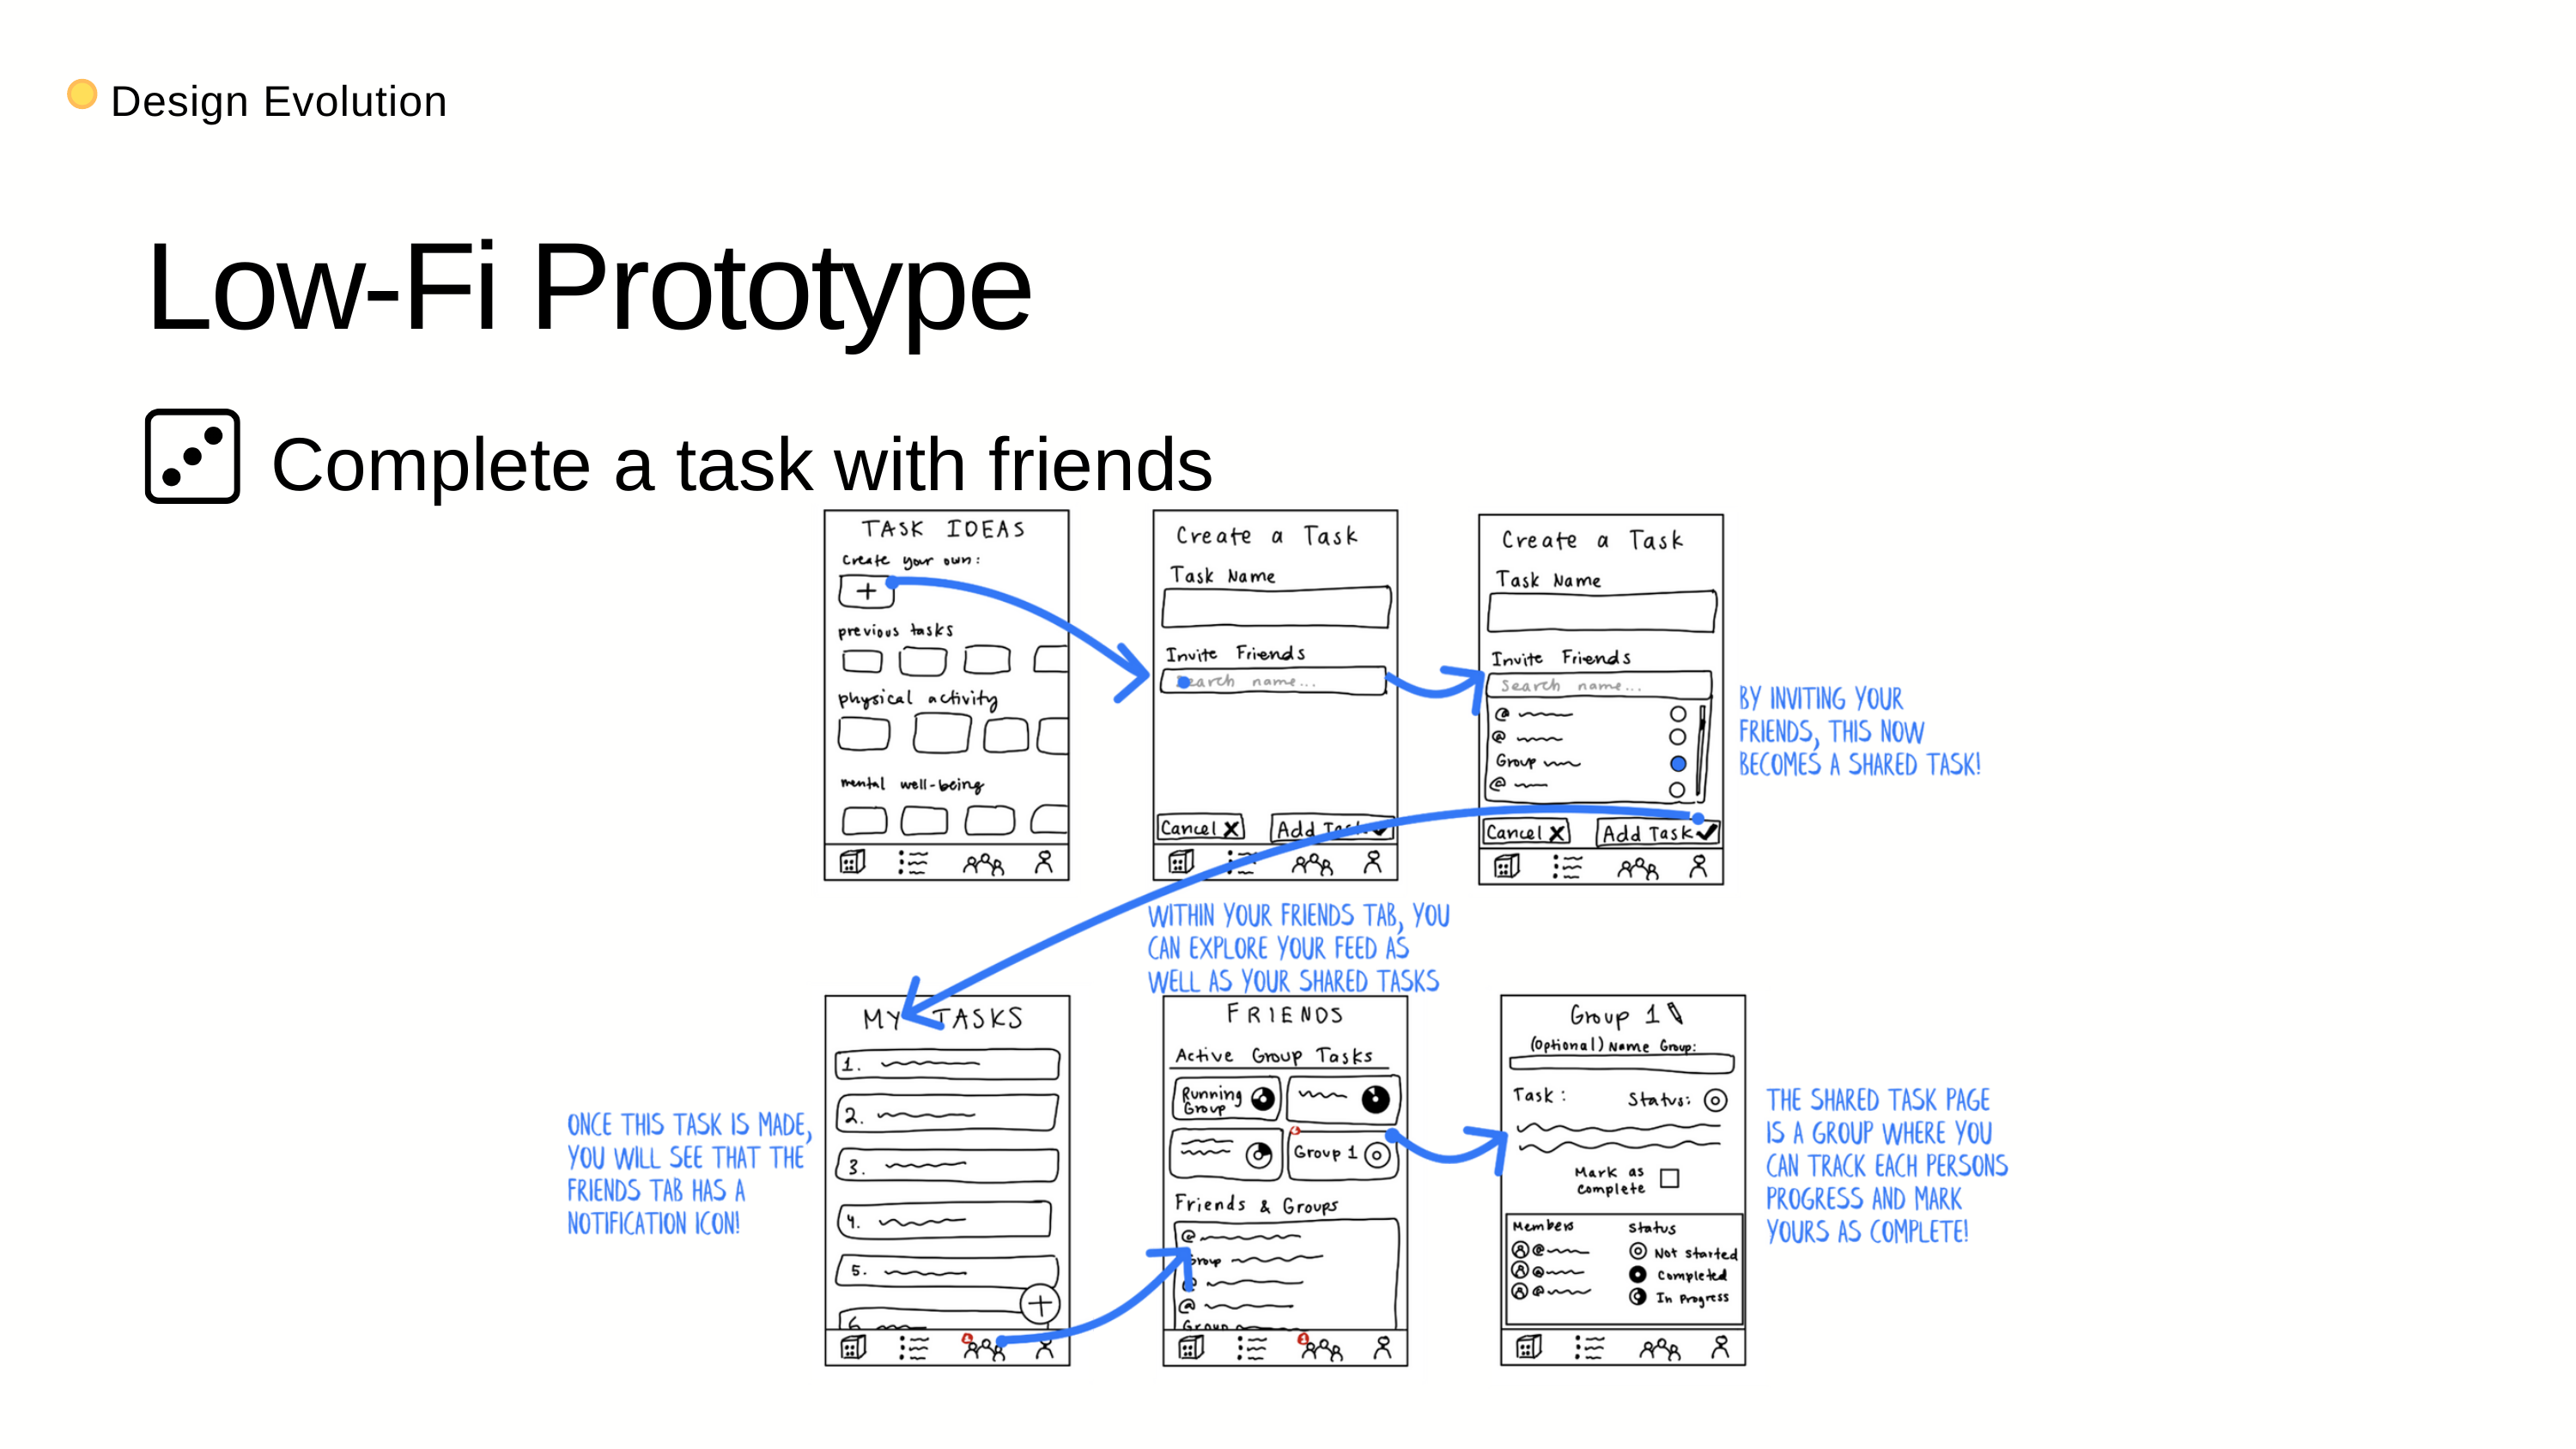

Design Evolution

Low-Fi Prototype
Complete a task with friends